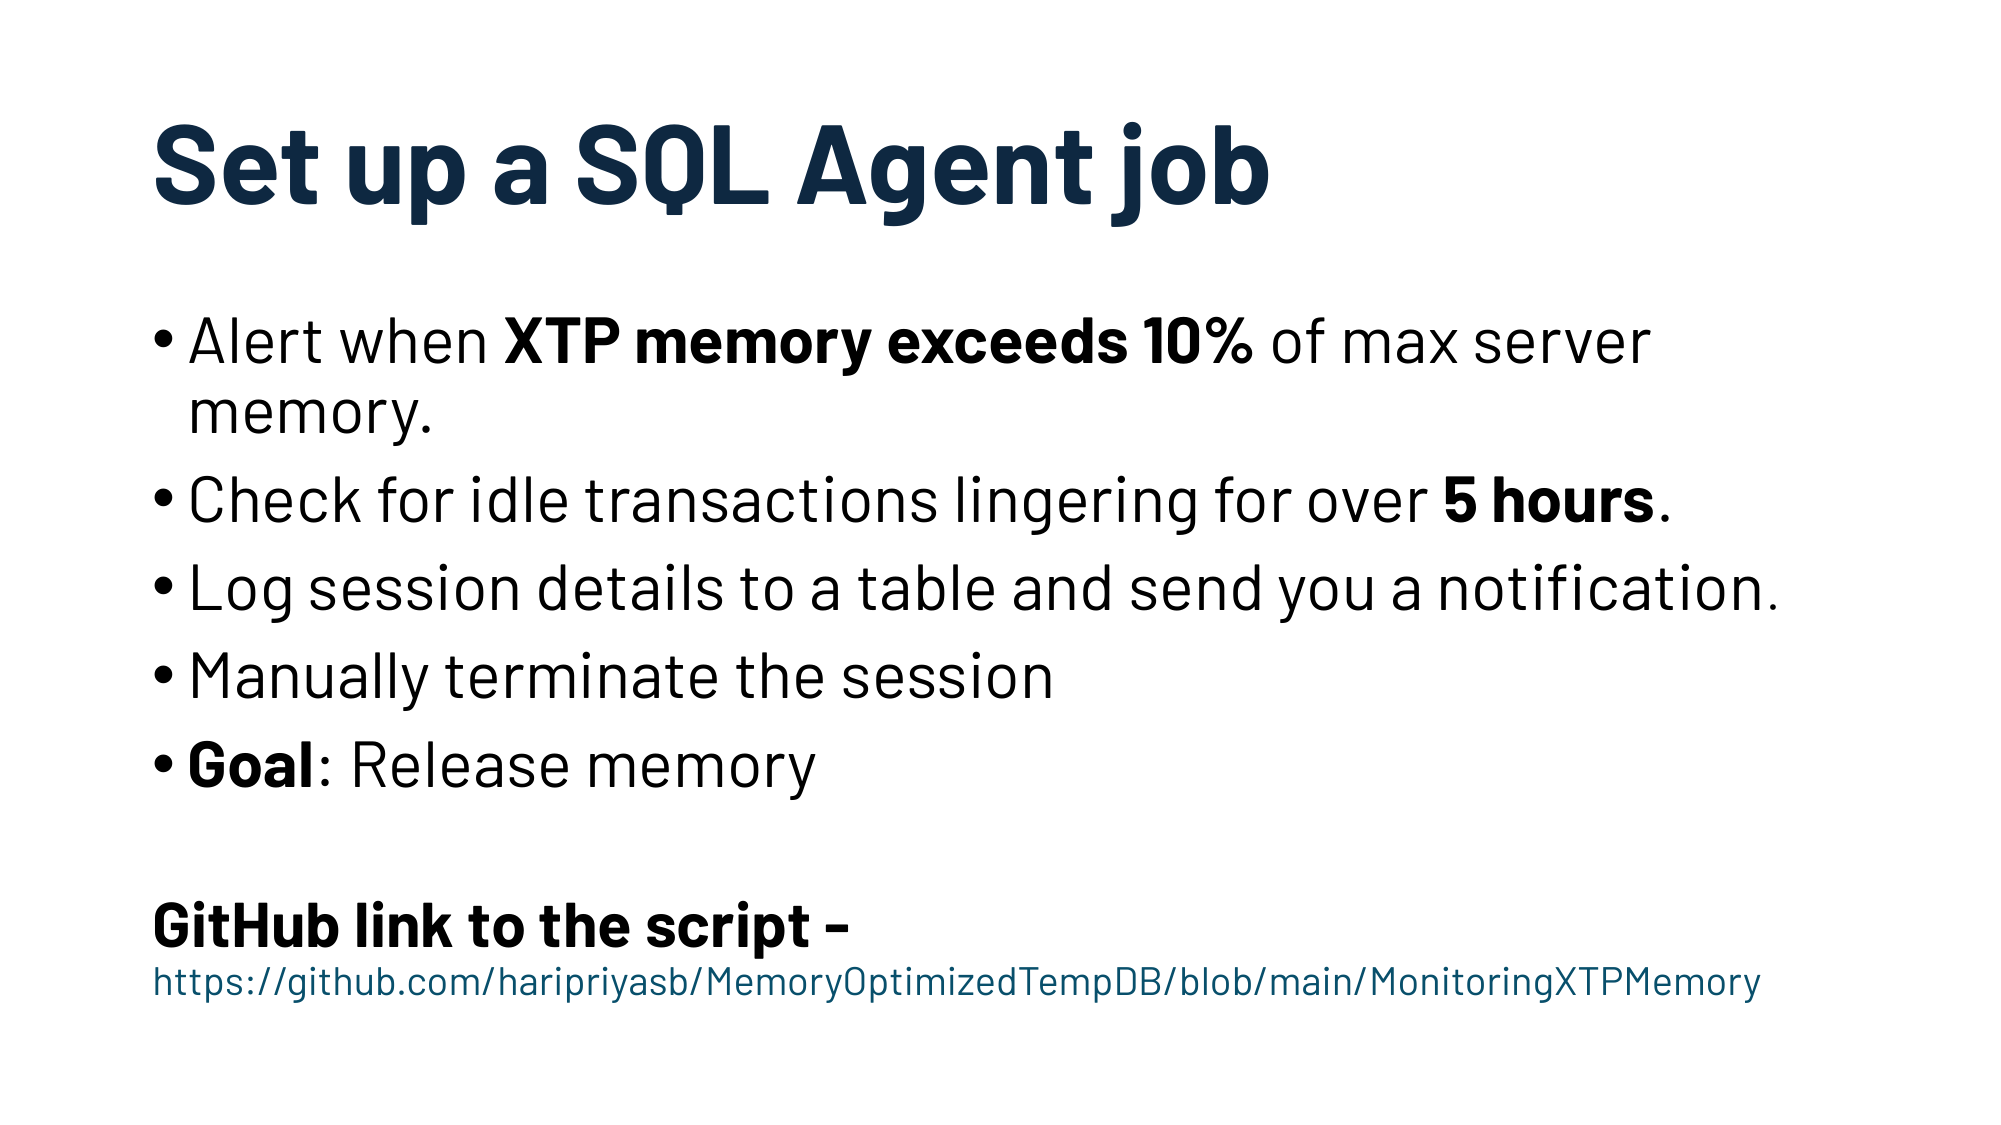

# Set up a SQL Agent job
Alert when XTP memory exceeds 10% of max server memory.
Check for idle transactions lingering for over 5 hours.
Log session details to a table and send you a notification.
Manually terminate the session
Goal: Release memory

GitHub link to the script - https://github.com/haripriyasb/MemoryOptimizedTempDB/blob/main/MonitoringXTPMemory